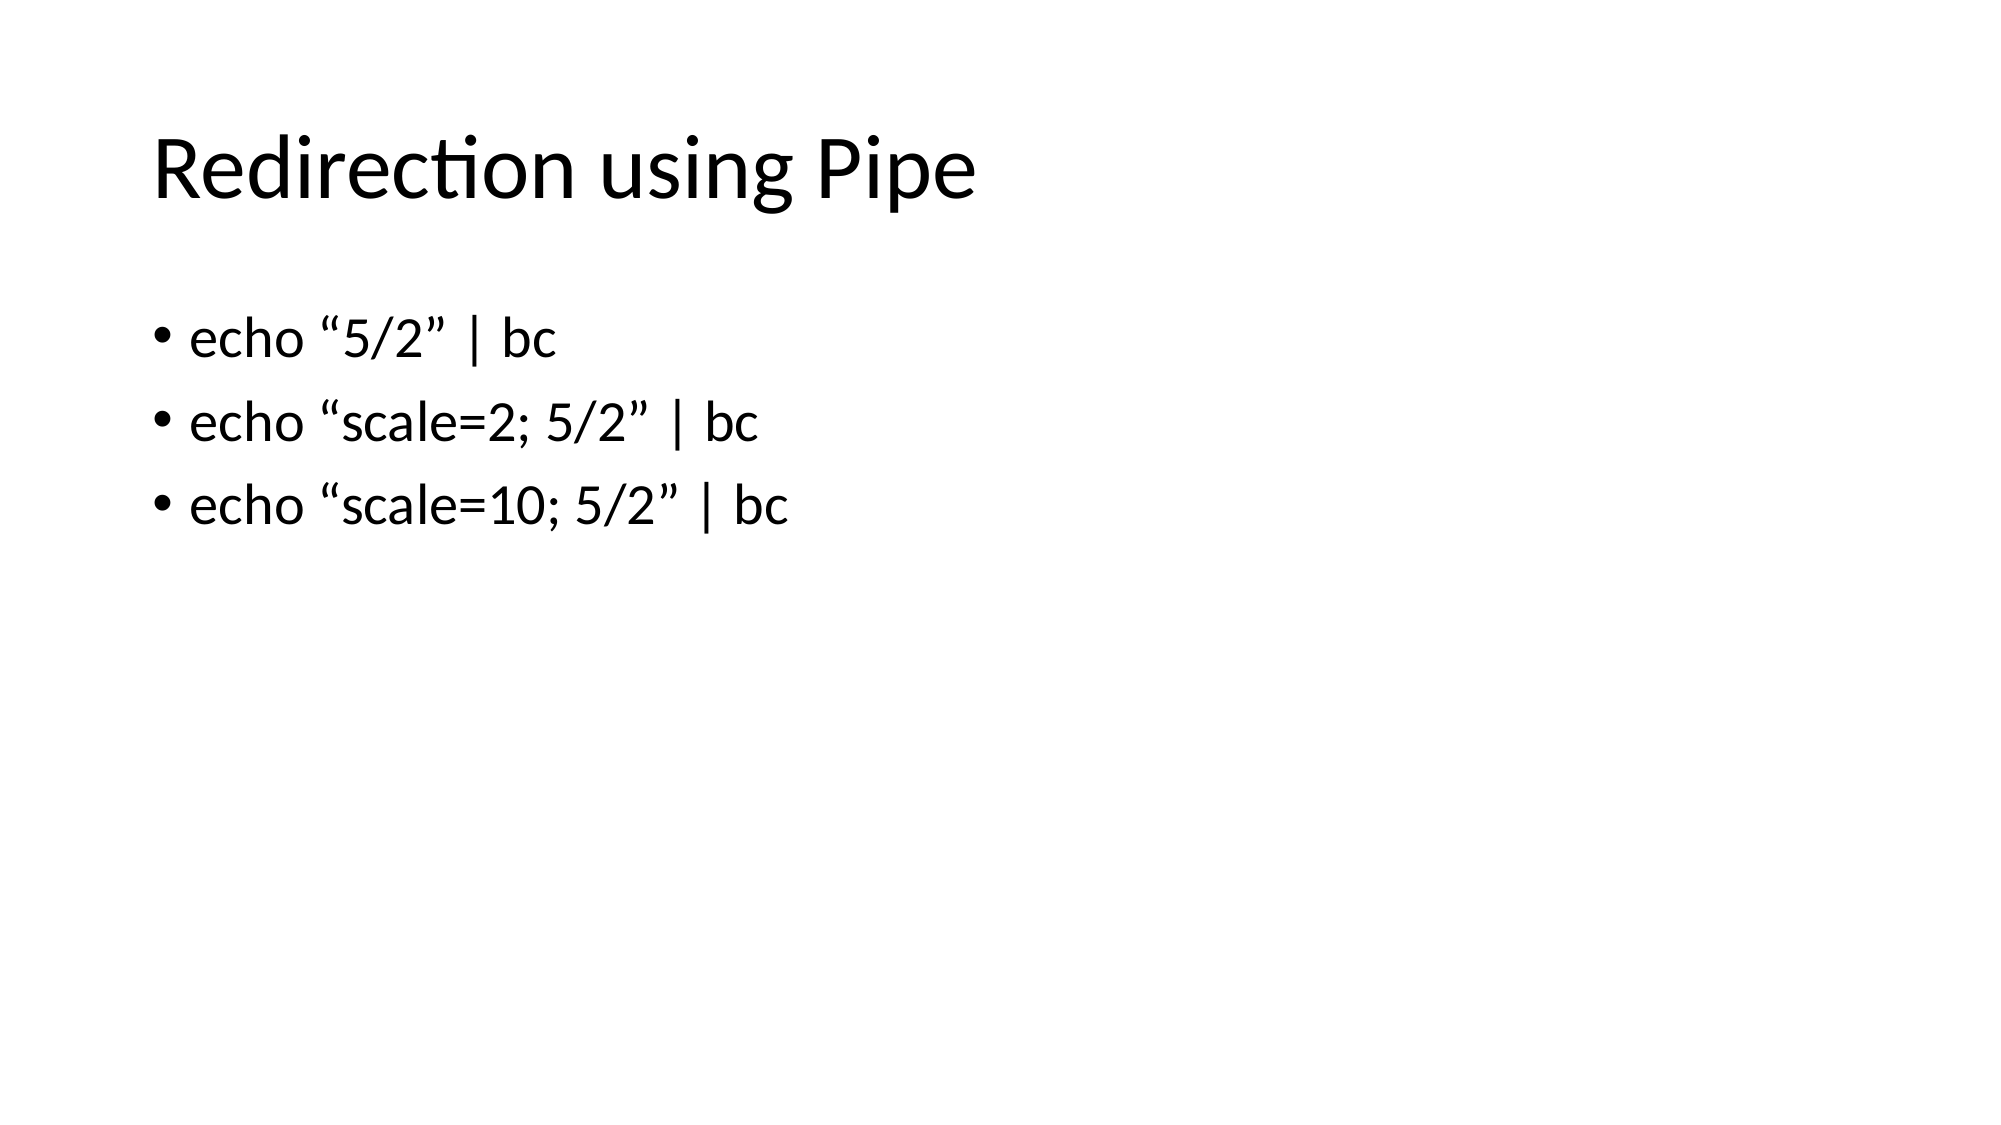

# Redirection using Pipe
echo “5/2” | bc
echo “scale=2; 5/2” | bc
echo “scale=10; 5/2” | bc